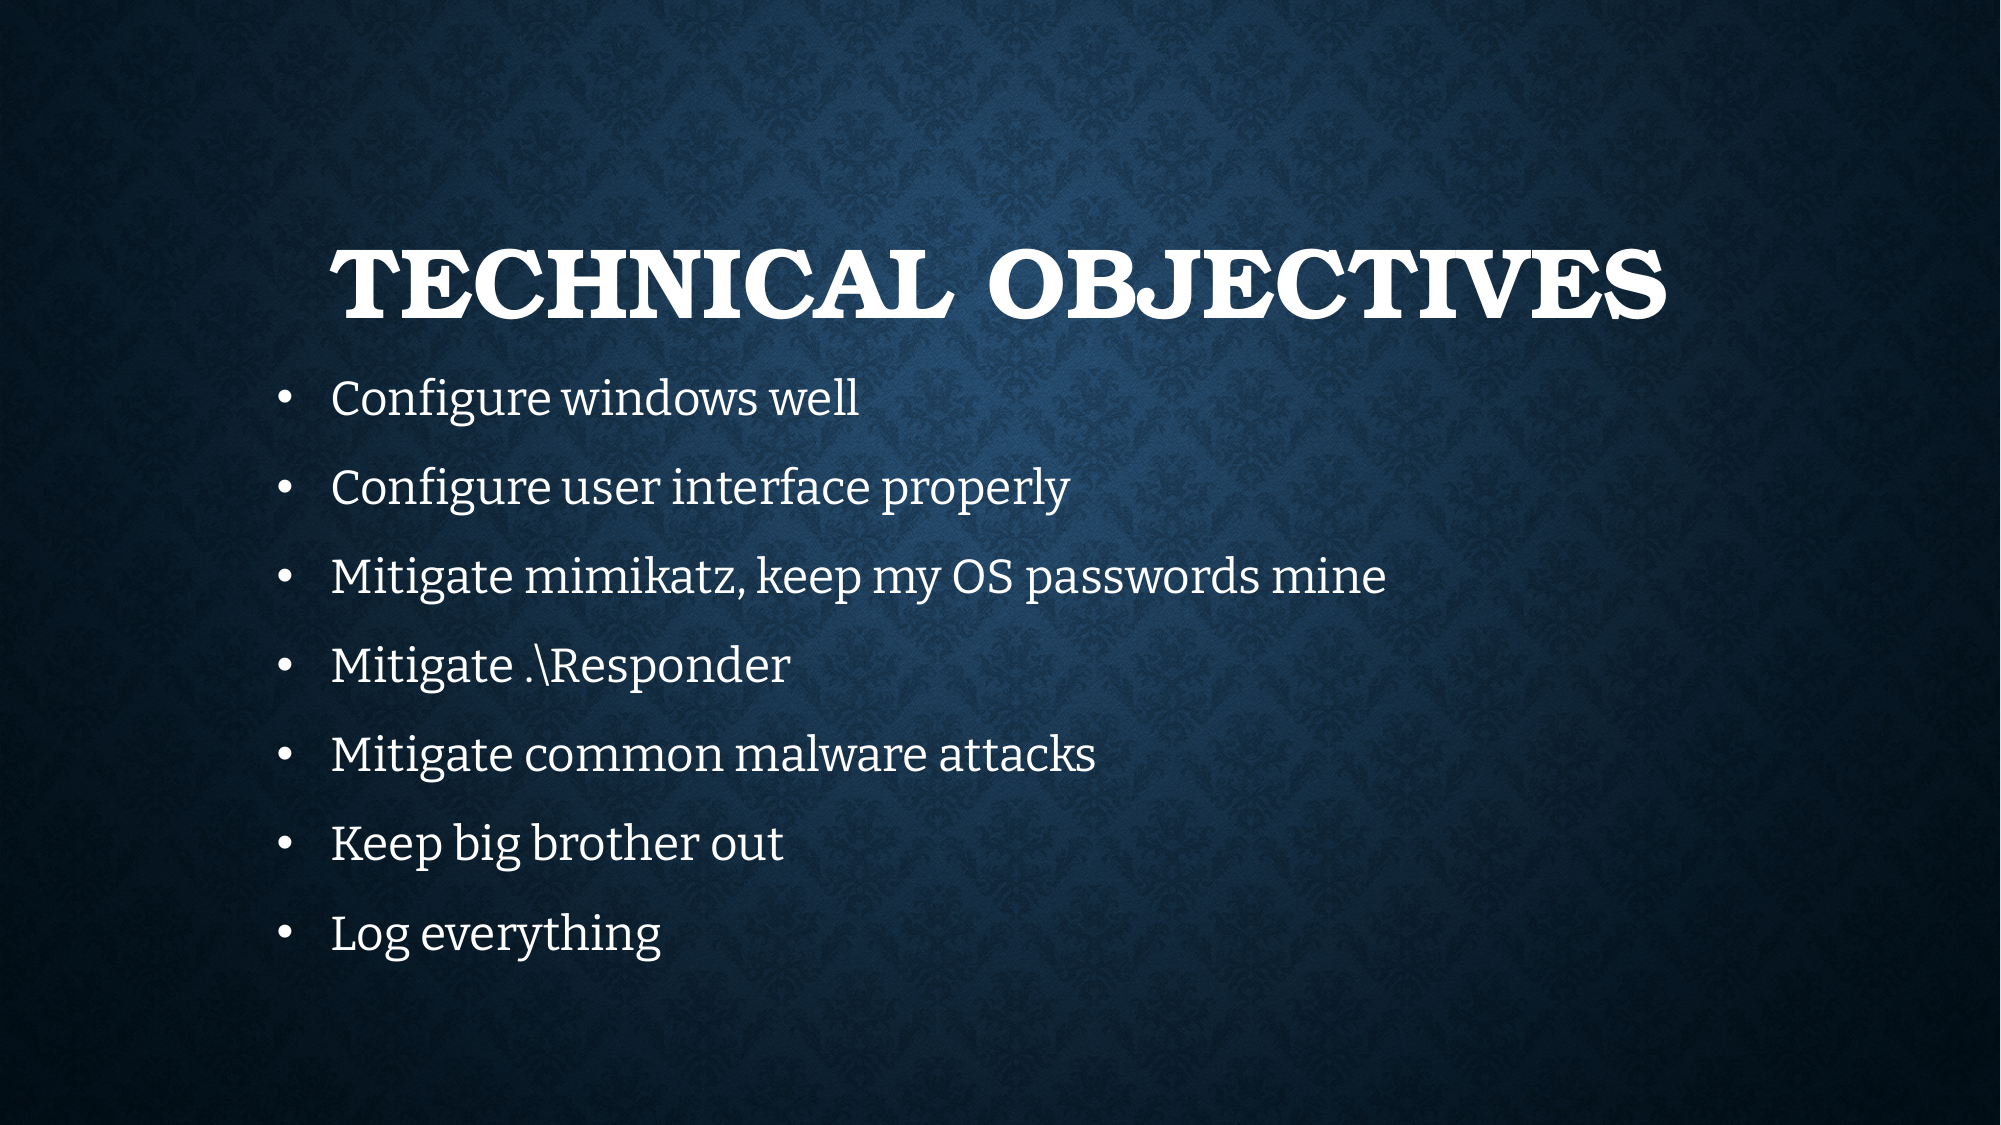

# Technical objectives
Configure windows well
Configure user interface properly
Mitigate mimikatz, keep my OS passwords mine
Mitigate .\Responder
Mitigate common malware attacks
Keep big brother out
Log everything